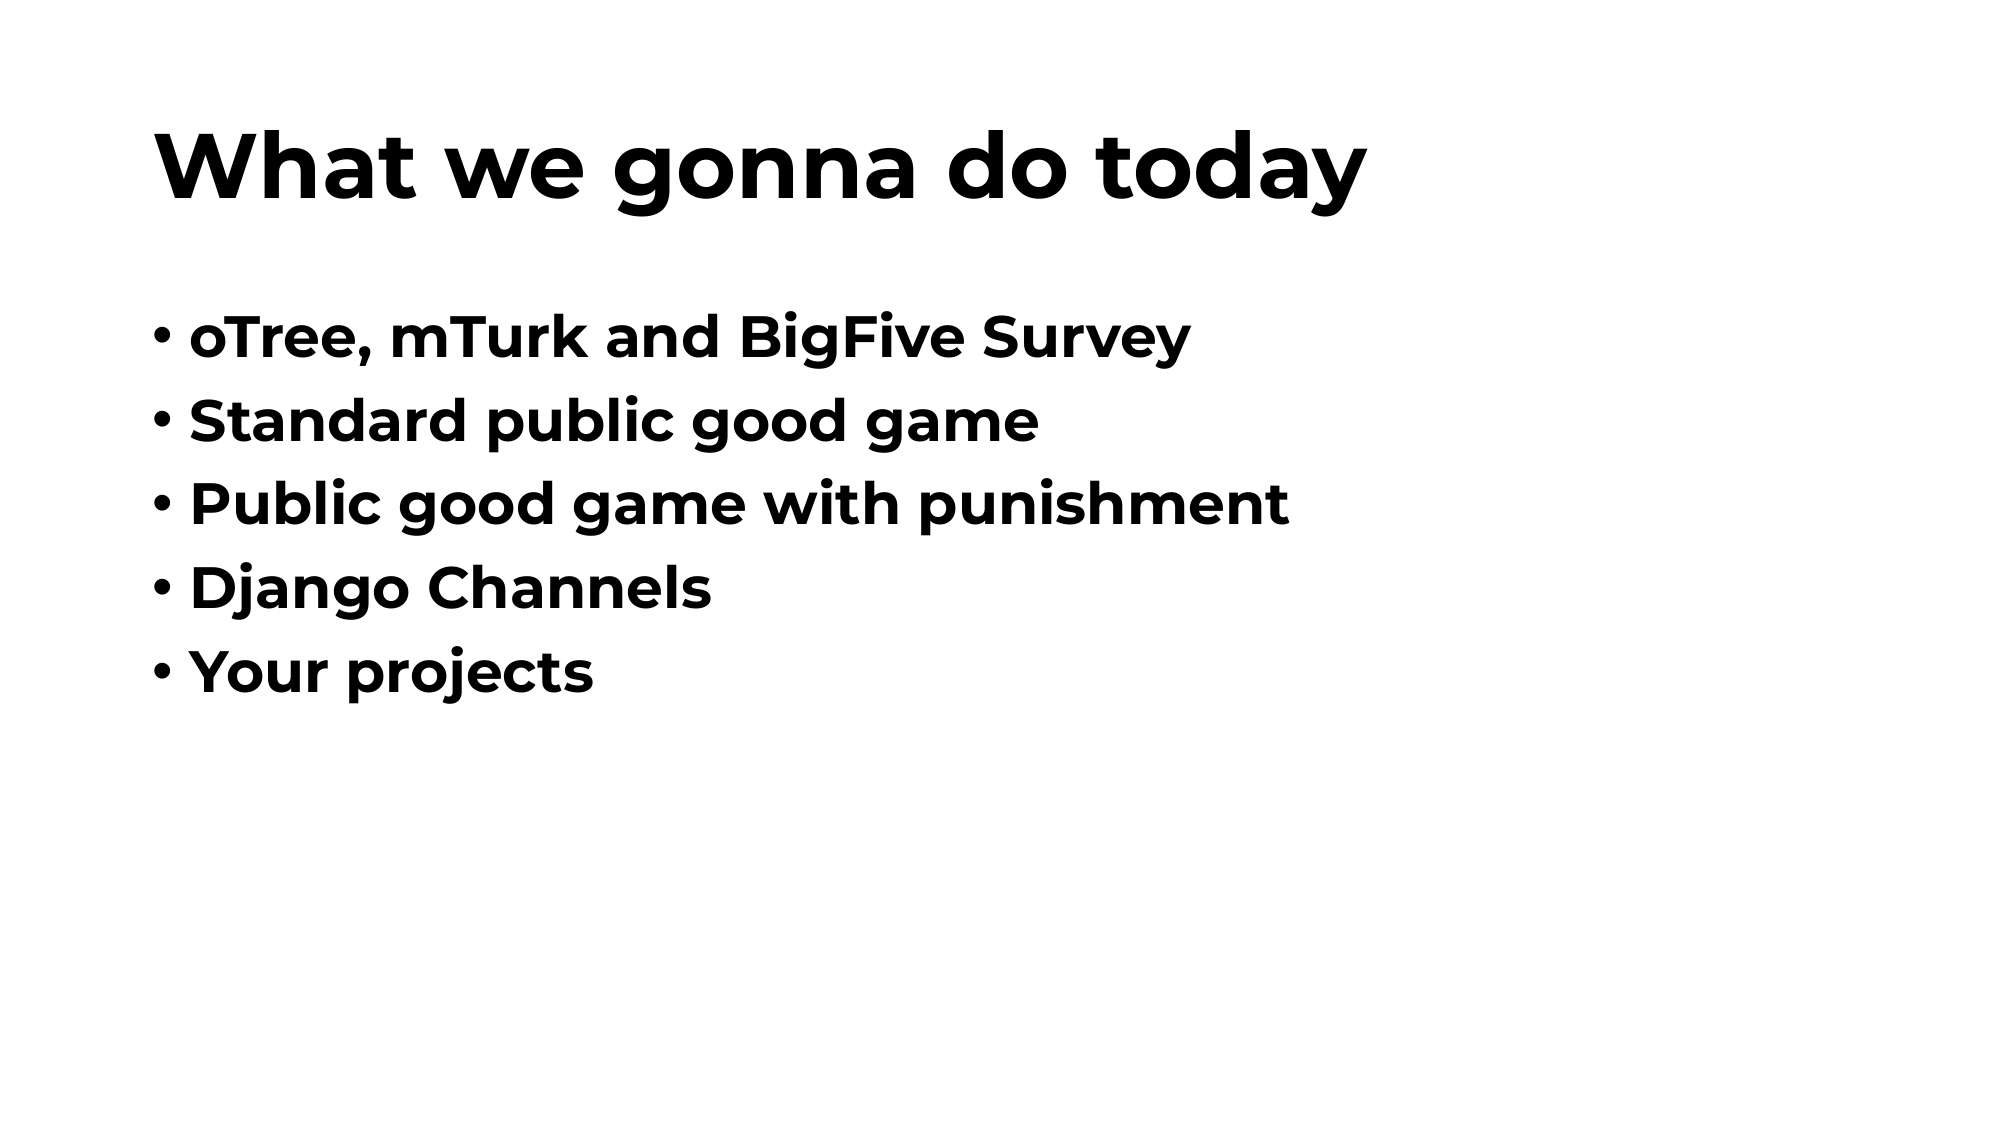

# What we gonna do today
oTree, mTurk and BigFive Survey
Standard public good game
Public good game with punishment
Django Channels
Your projects